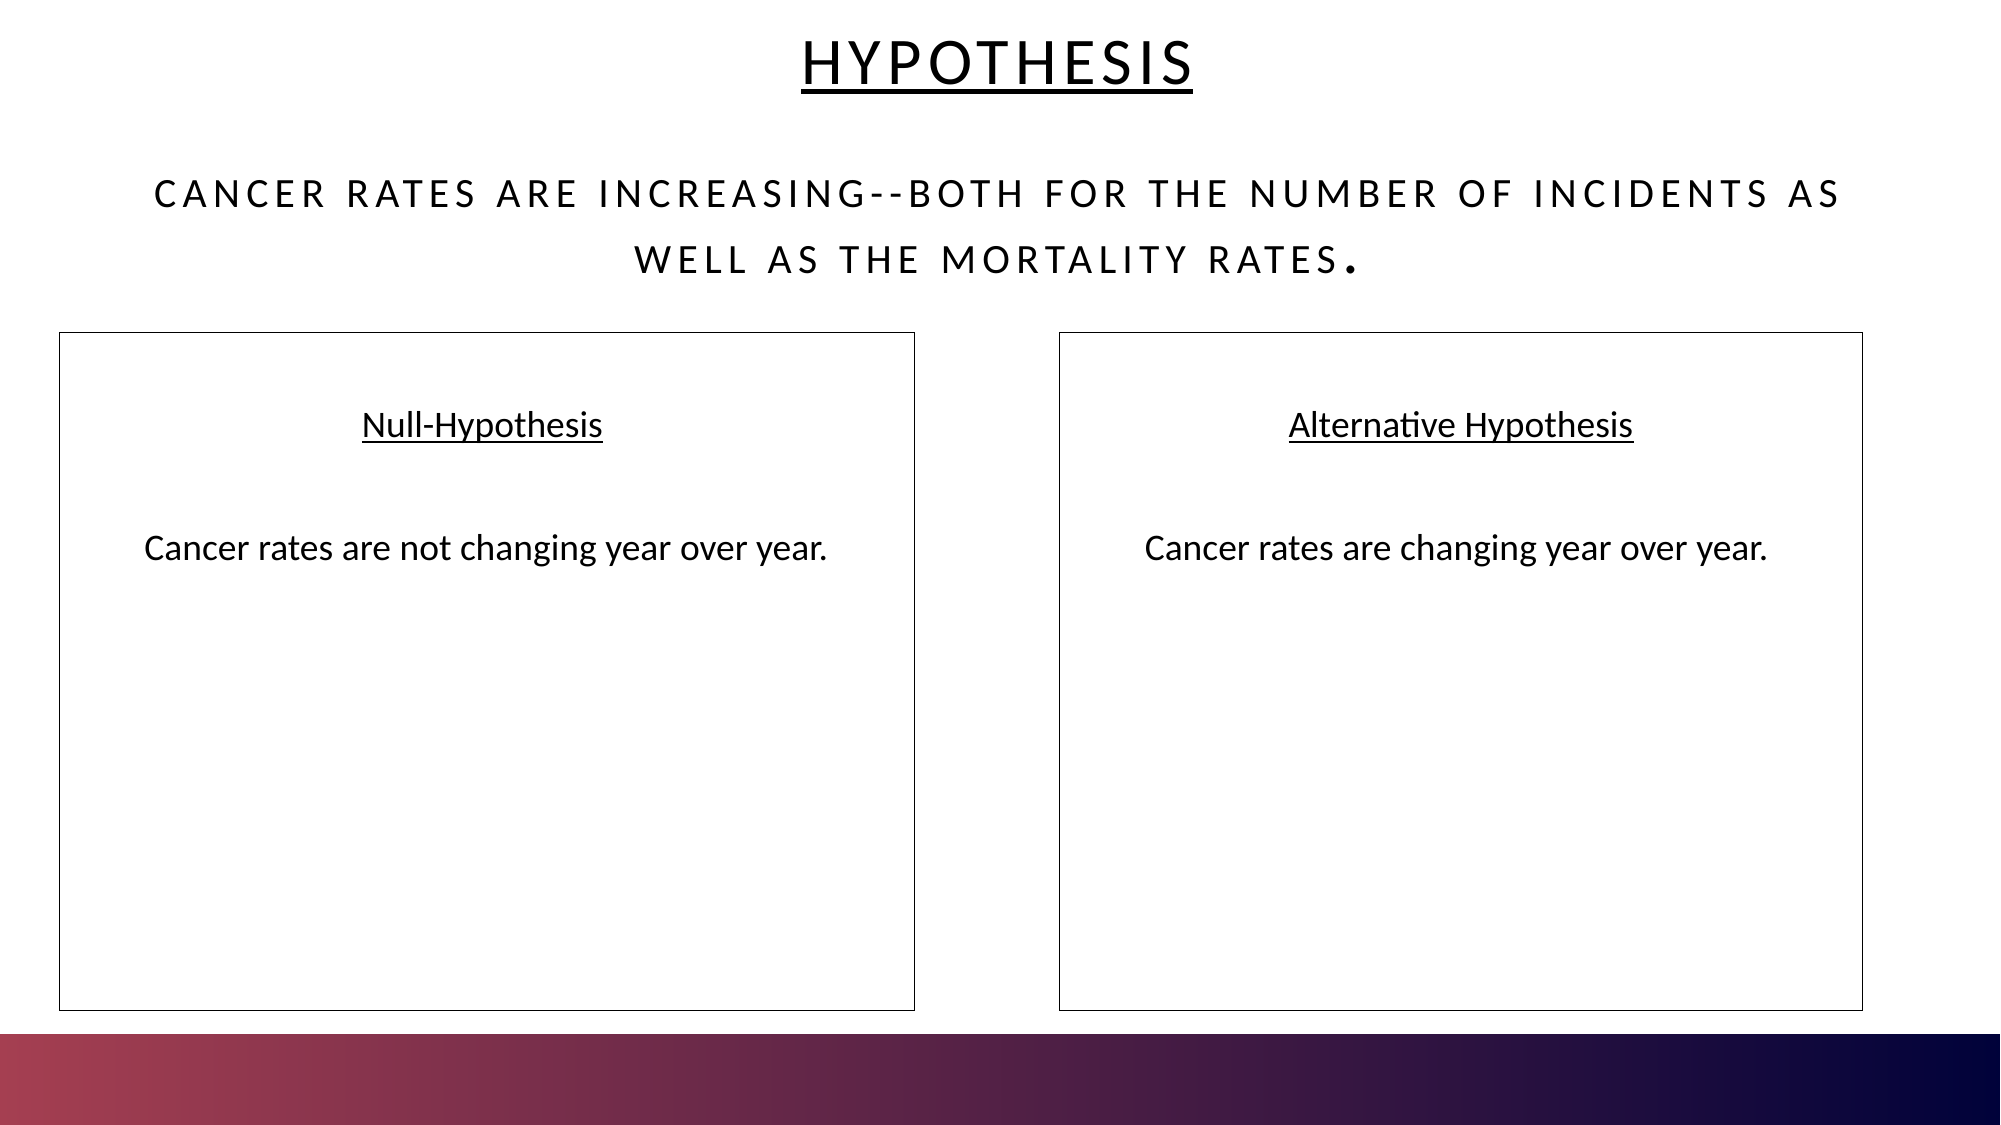

# Hypothesis Cancer rates are increasing--both for the number of incidents as well as the mortality rates.

Null-Hypothesis

Cancer rates are not changing year over year.

Alternative Hypothesis

Cancer rates are changing year over year.